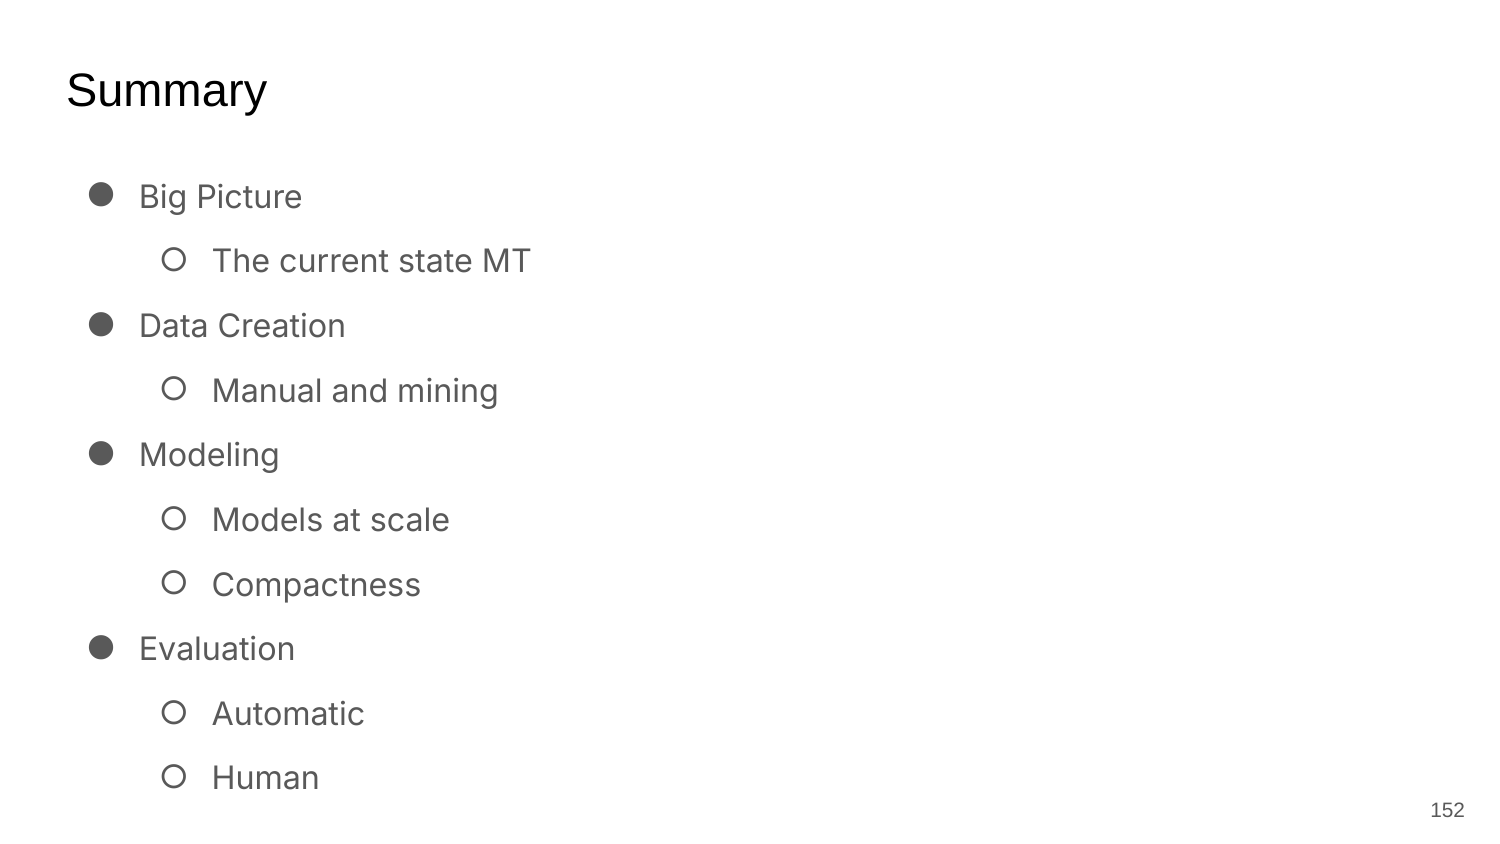

# Summary
Big Picture
The current state MT
Data Creation
Manual and mining
Modeling
Models at scale
Compactness
Evaluation
Automatic
Human
152